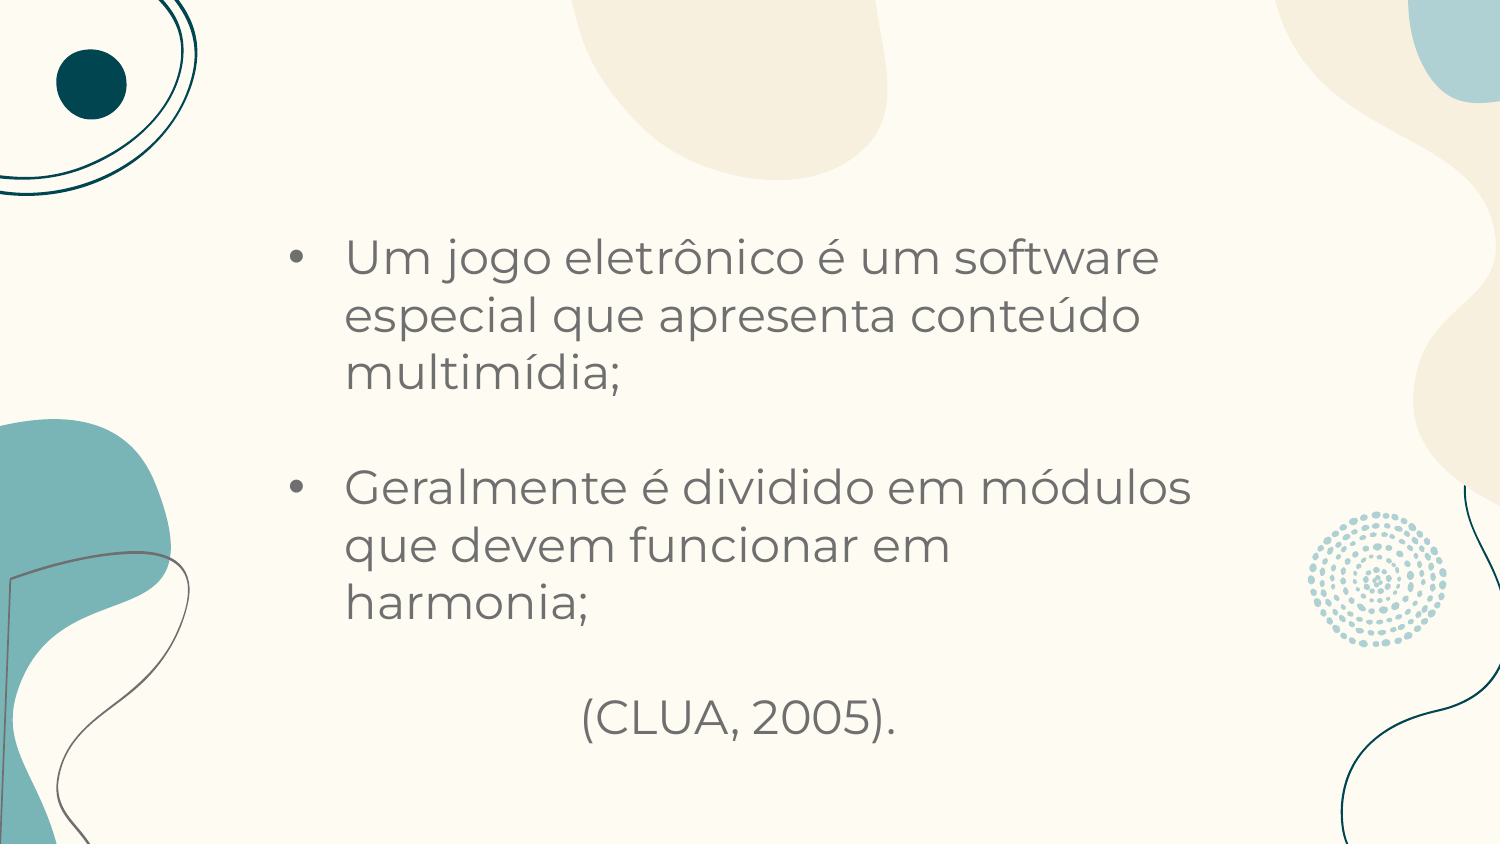

Um jogo eletrônico é um software especial que apresenta conteúdo multimídia;

Geralmente é dividido em módulos que devem funcionar em harmonia;

(CLUA, 2005).